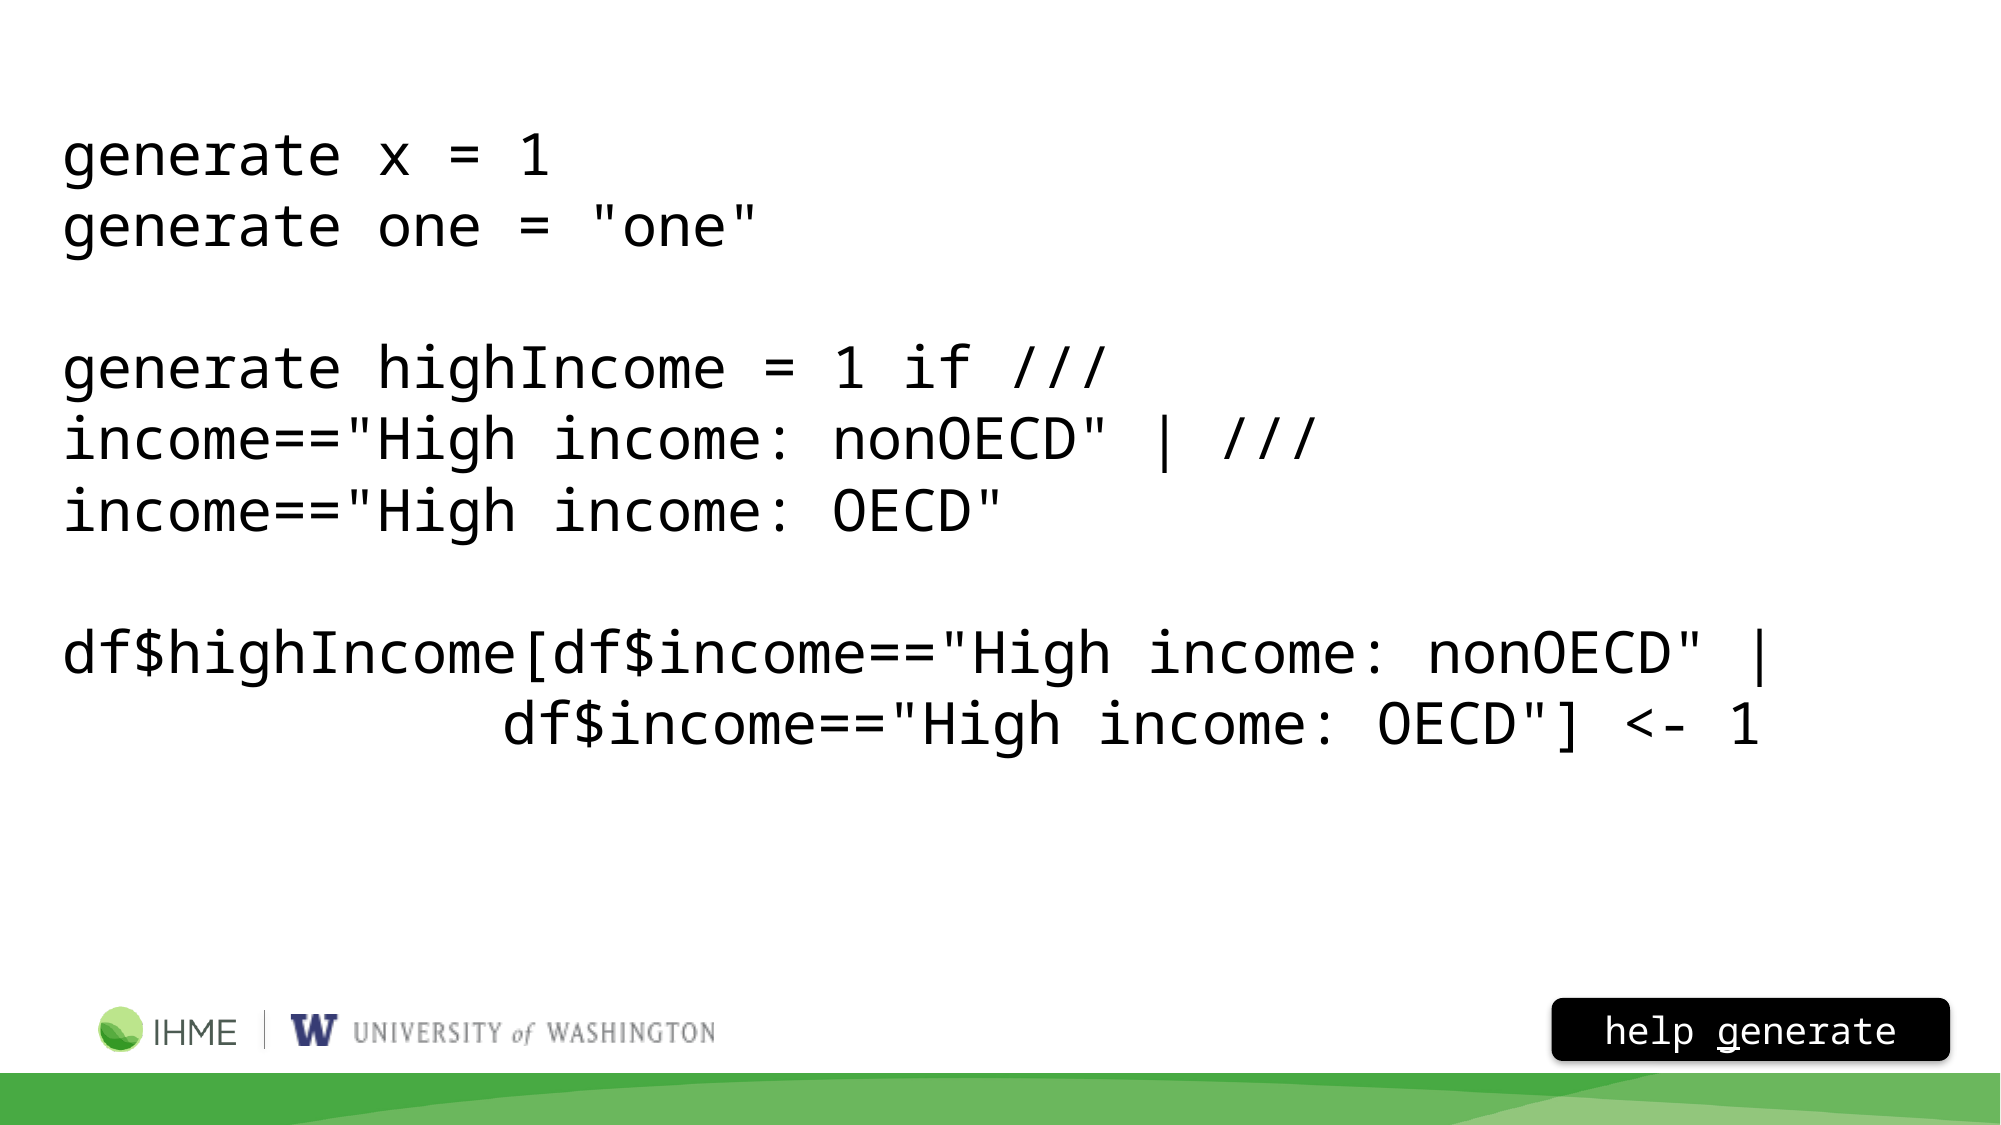

generate x = 1
generate one = "one"

generate highIncome = 1 if ///
income=="High income: nonOECD" | ///
income=="High income: OECD"

df$highIncome[df$income=="High income: nonOECD" |
		    df$income=="High income: OECD"] <- 1

help generate